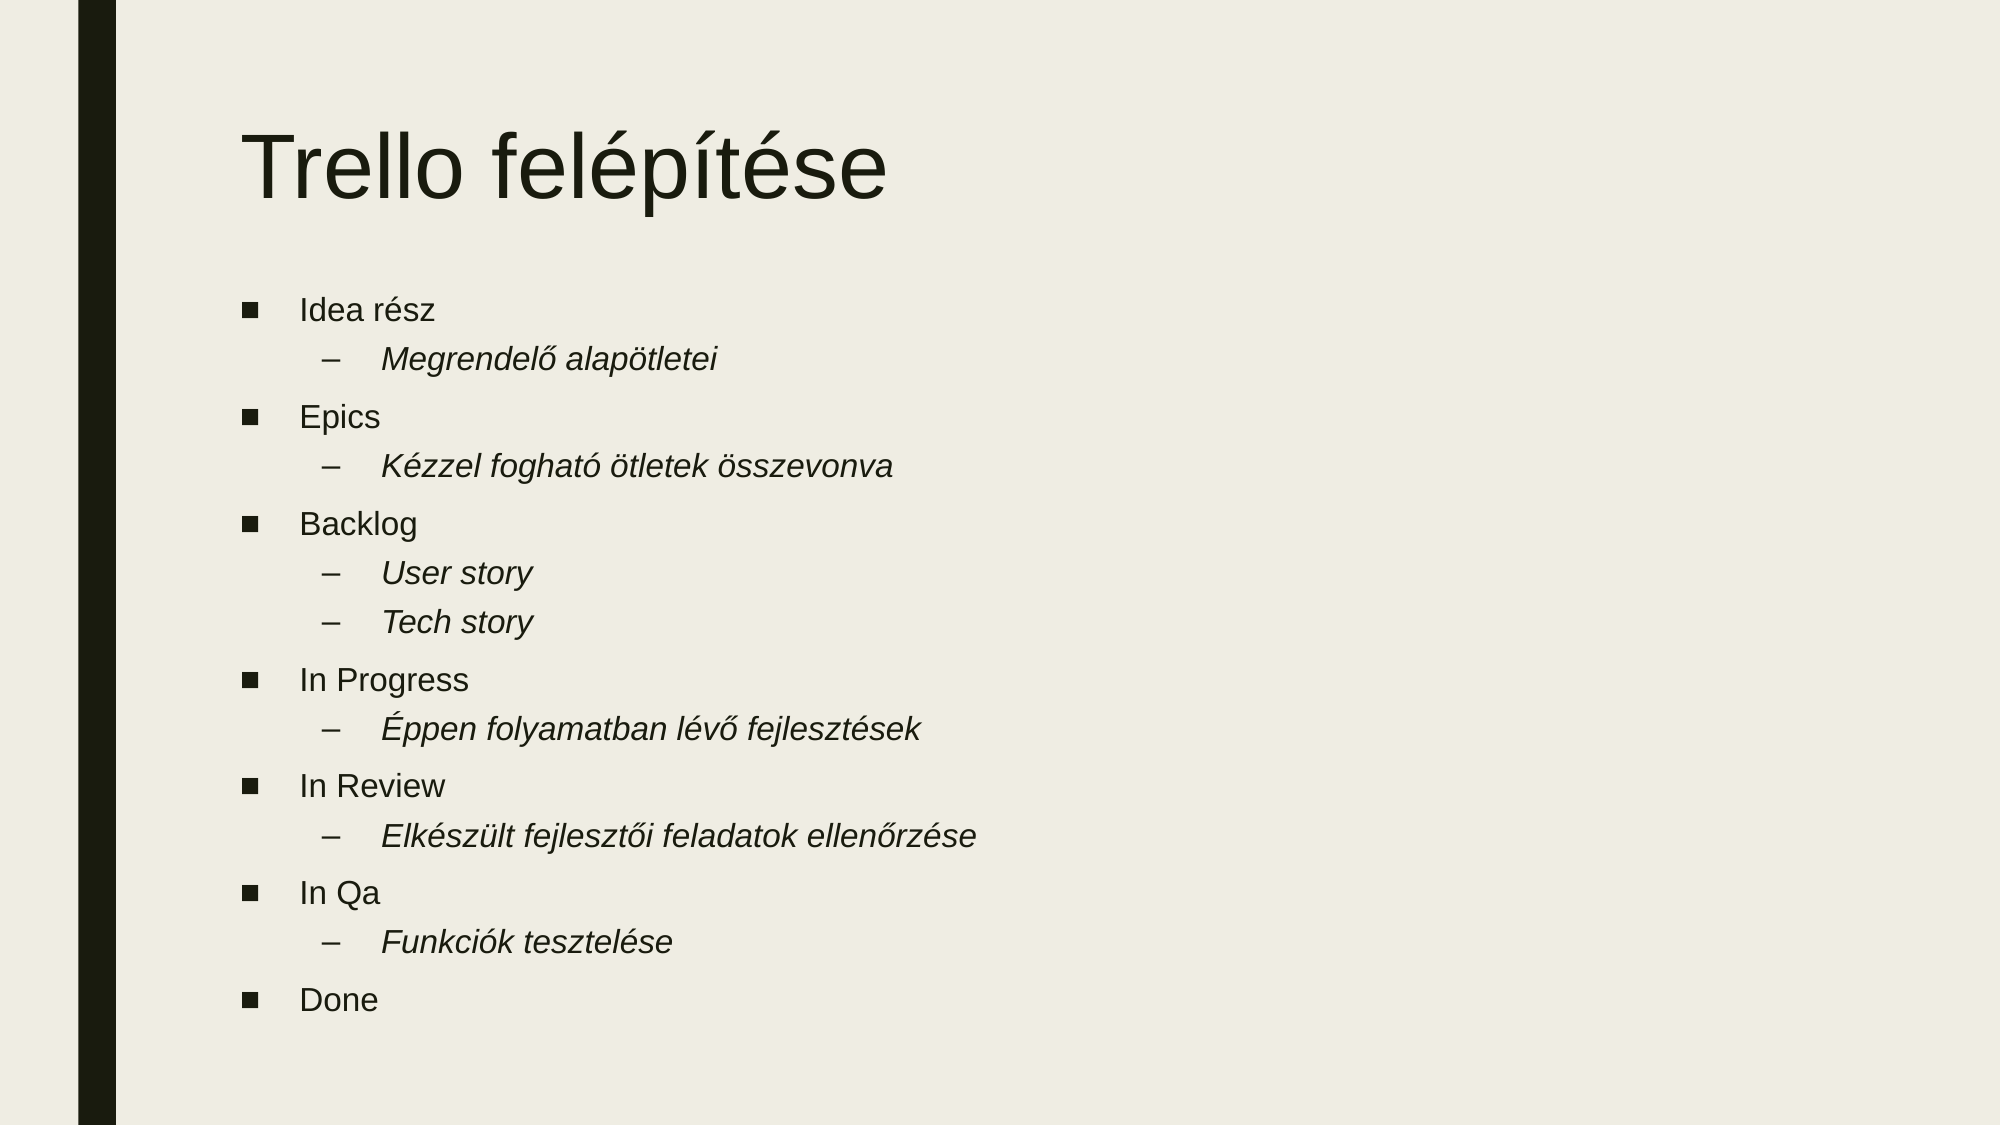

# Trello felépítése
Idea rész
Megrendelő alapötletei
Epics
Kézzel fogható ötletek összevonva
Backlog
User story
Tech story
In Progress
Éppen folyamatban lévő fejlesztések
In Review
Elkészült fejlesztői feladatok ellenőrzése
In Qa
Funkciók tesztelése
Done